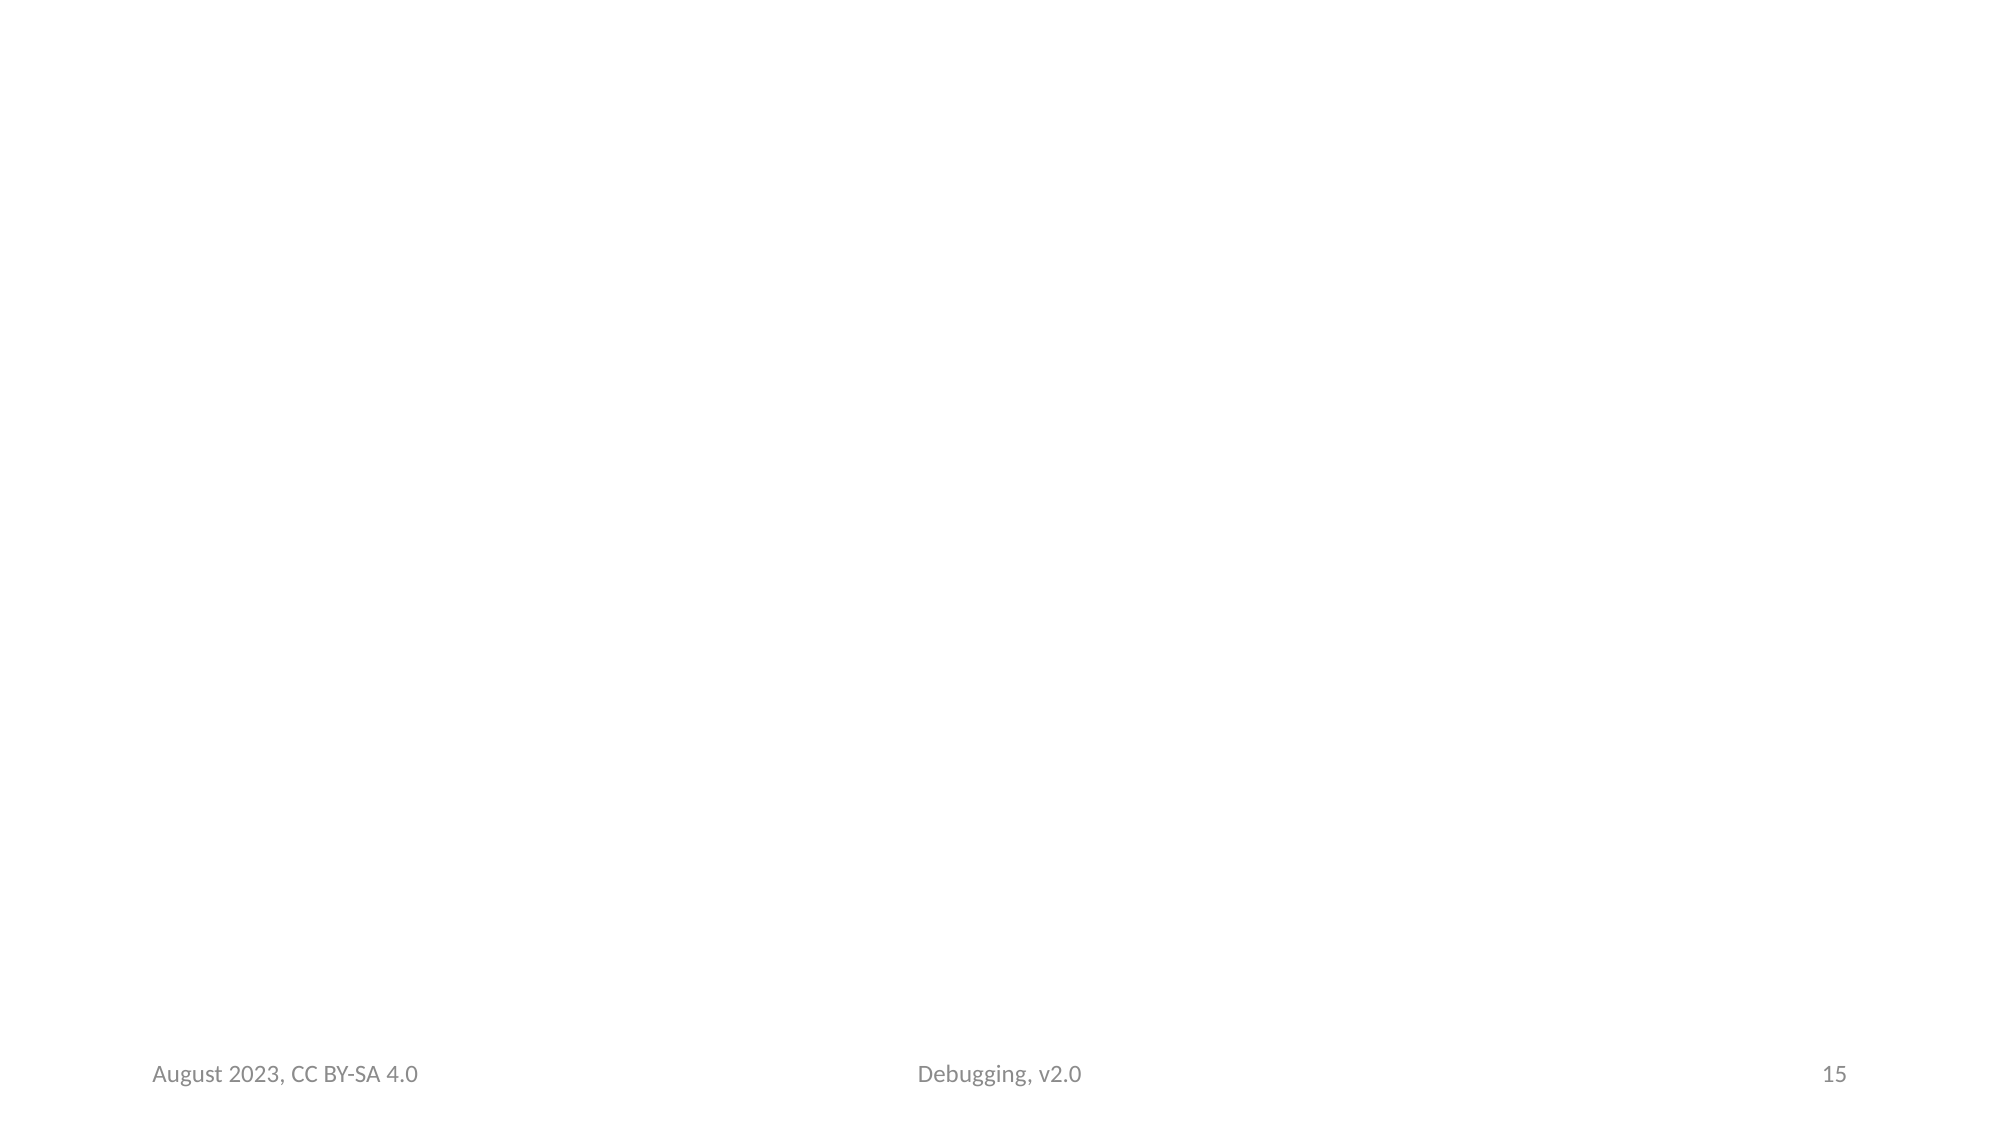

August 2023, CC BY-SA 4.0
Debugging, v2.0
15